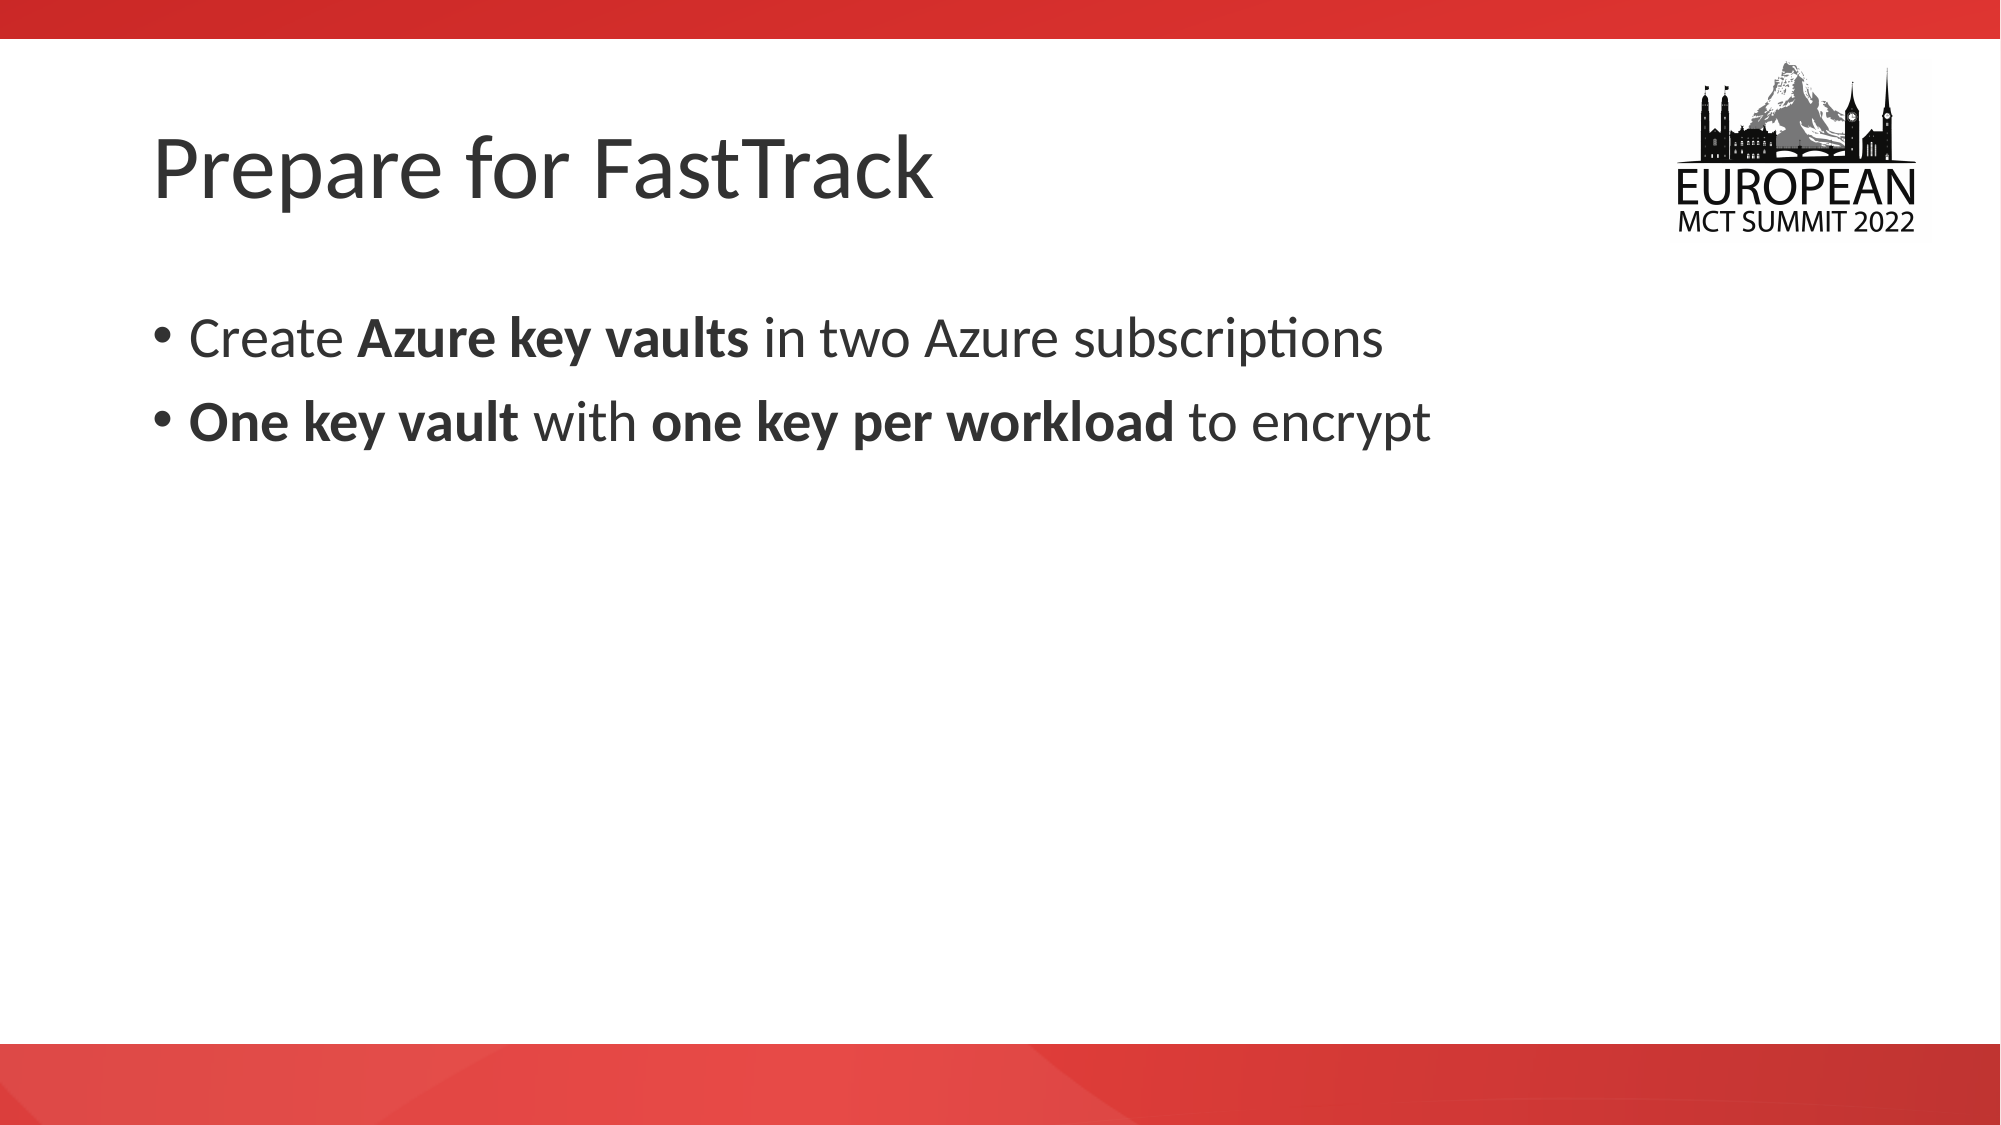

# Prepare for FastTrack
Create Azure key vaults in two Azure subscriptions
One key vault with one key per workload to encrypt